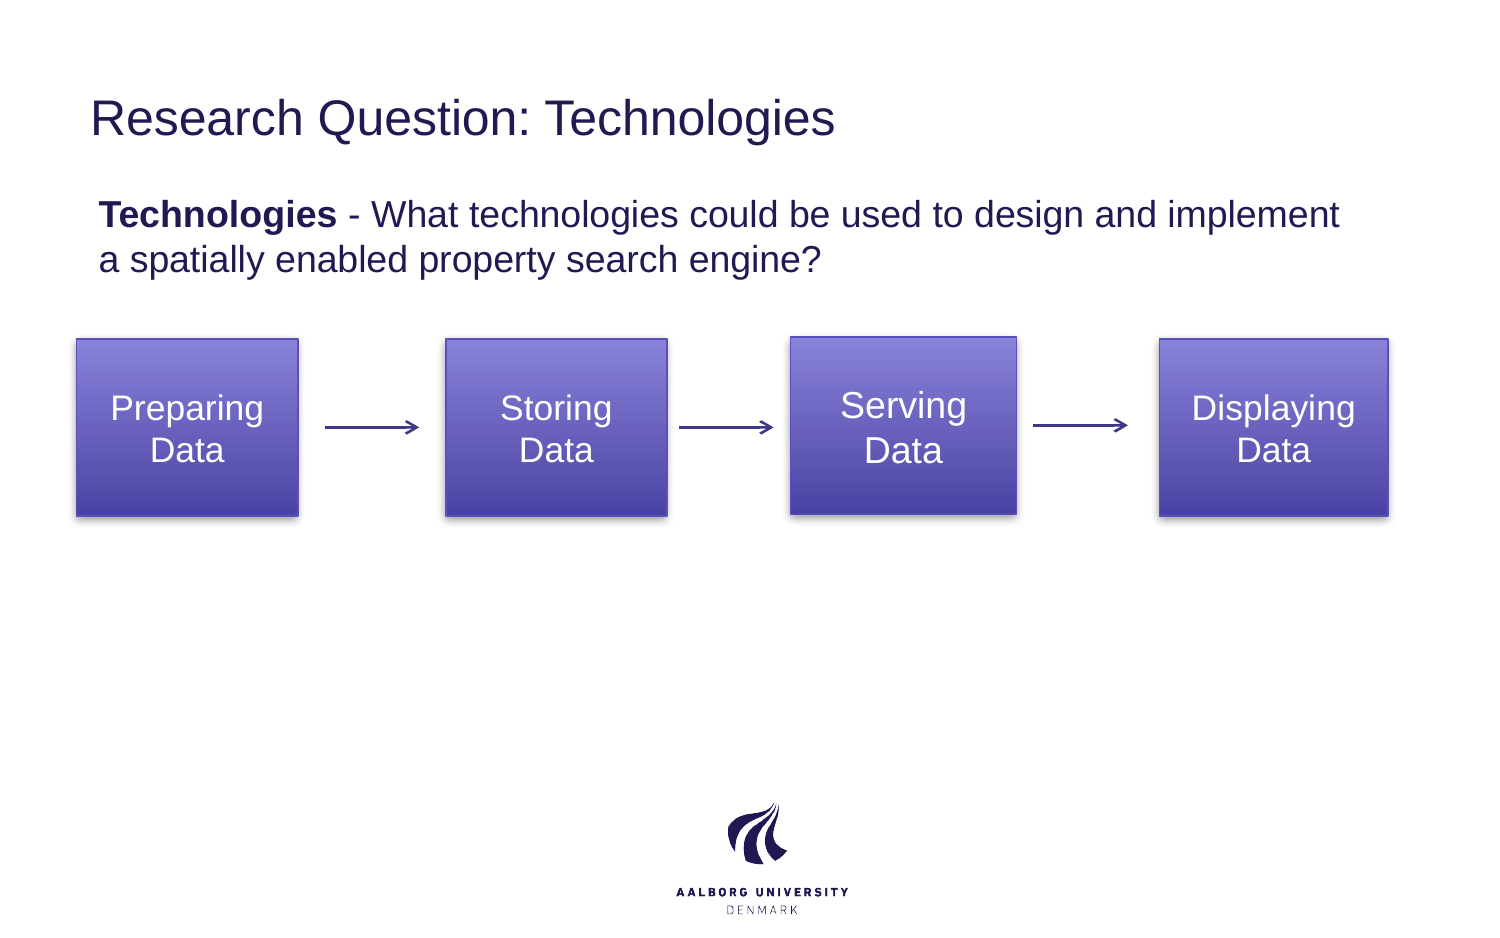

# Research Question: Technologies
Technologies - What technologies could be used to design and implement
a spatially enabled property search engine?

Serving Data
Displaying Data
Preparing Data
Storing Data